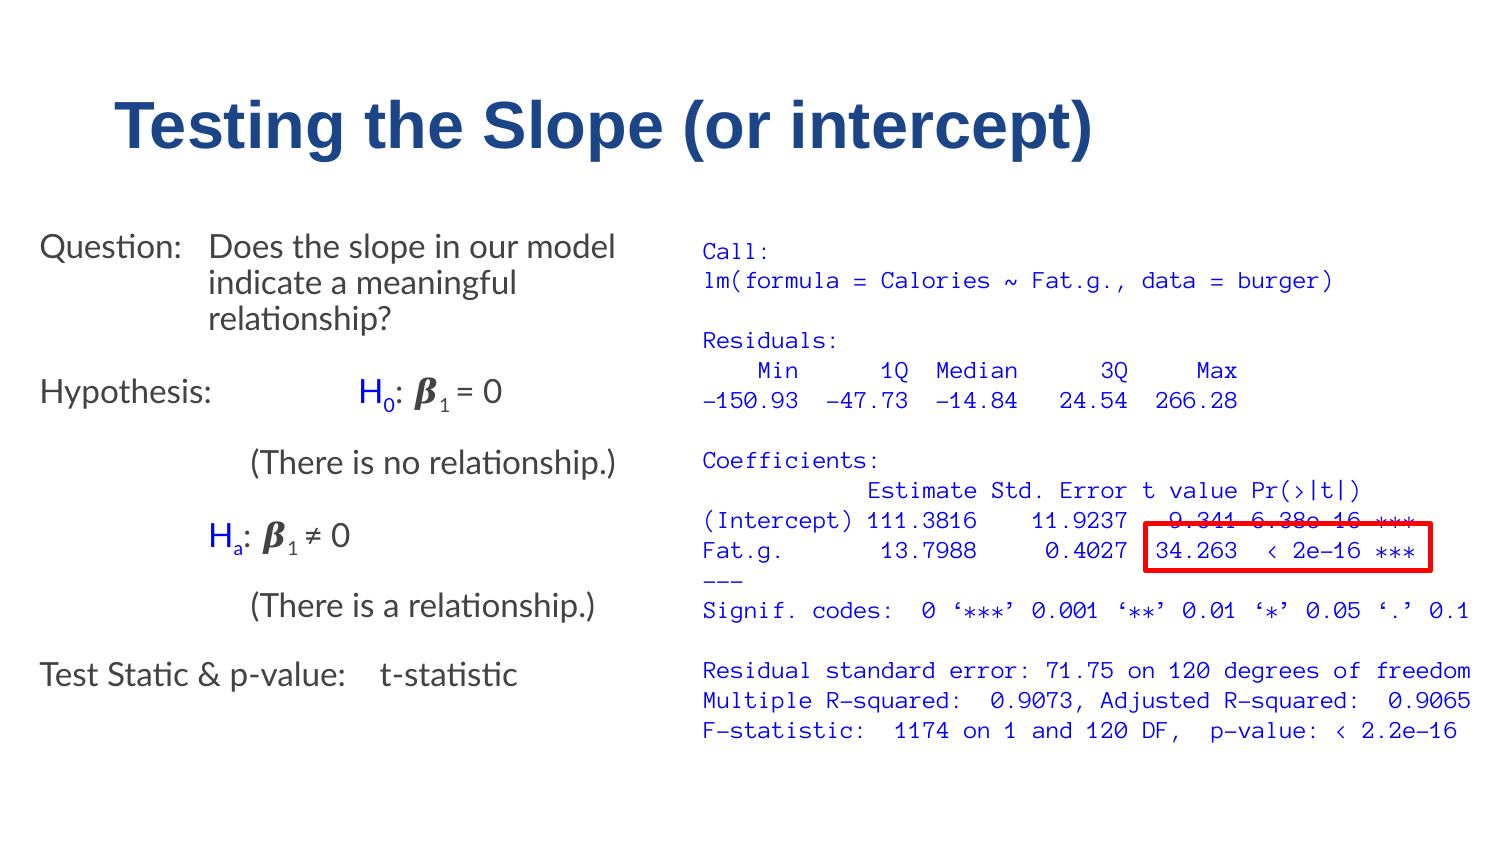

# Testing the Slope (or intercept)
Call:
lm(formula = Calories ~ Fat.g., data = burger)

Residuals:
    Min      1Q  Median      3Q     Max
-150.93  -47.73  -14.84   24.54  266.28

Coefficients:
            Estimate Std. Error t value Pr(>|t|)
(Intercept) 111.3816    11.9237   9.341 6.38e-16 ***
Fat.g.       13.7988     0.4027  34.263  < 2e-16 ***
---
Signif. codes:  0 ‘***’ 0.001 ‘**’ 0.01 ‘*’ 0.05 ‘.’ 0.1

Residual standard error: 71.75 on 120 degrees of freedom
Multiple R-squared:  0.9073, Adjusted R-squared:  0.9065
F-statistic:  1174 on 1 and 120 DF,  p-value: < 2.2e-16

Question: 	Does the slope in our model indicate a meaningful relationship?
Hypothesis:	H0: 𝜷1 = 0
	     (There is no relationship.)
Ha: 𝜷1 ≠ 0
     (There is a relationship.)
Test Static & p-value:    t-statistic